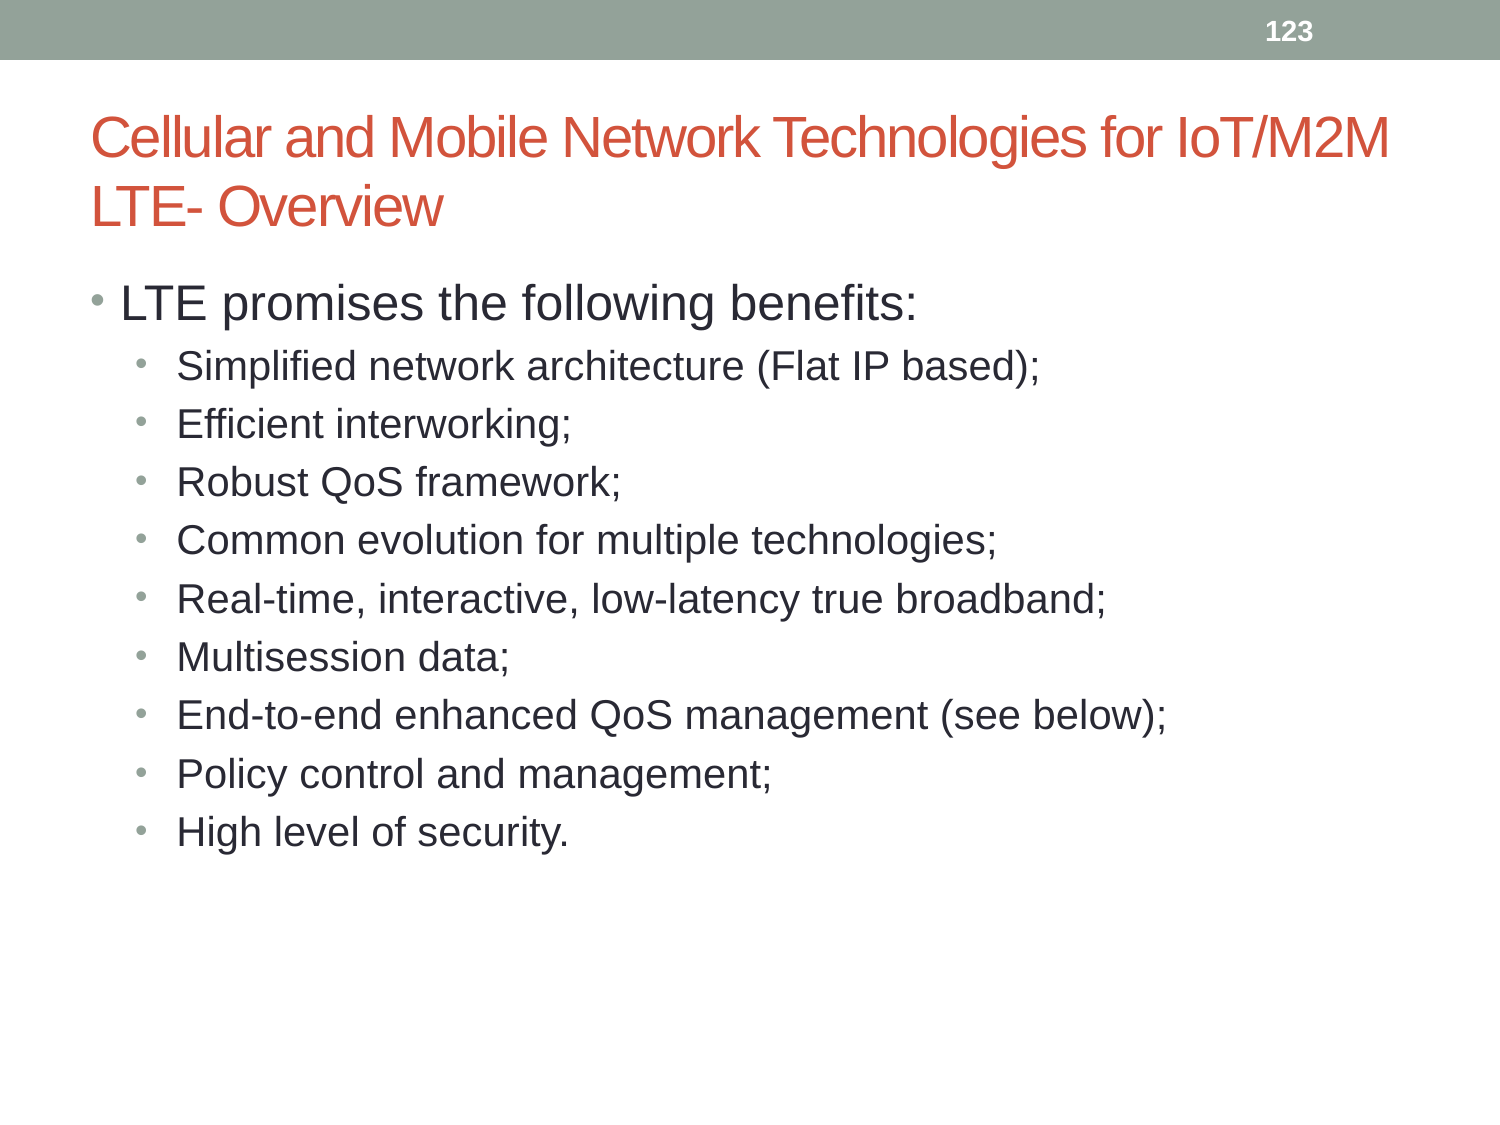

123
# Cellular and Mobile Network Technologies for IoT/M2M LTE- Overview
LTE promises the following benefits:
 Simplified network architecture (Flat IP based);
 Efficient interworking;
 Robust QoS framework;
 Common evolution for multiple technologies;
 Real-time, interactive, low-latency true broadband;
 Multisession data;
 End-to-end enhanced QoS management (see below);
 Policy control and management;
 High level of security.